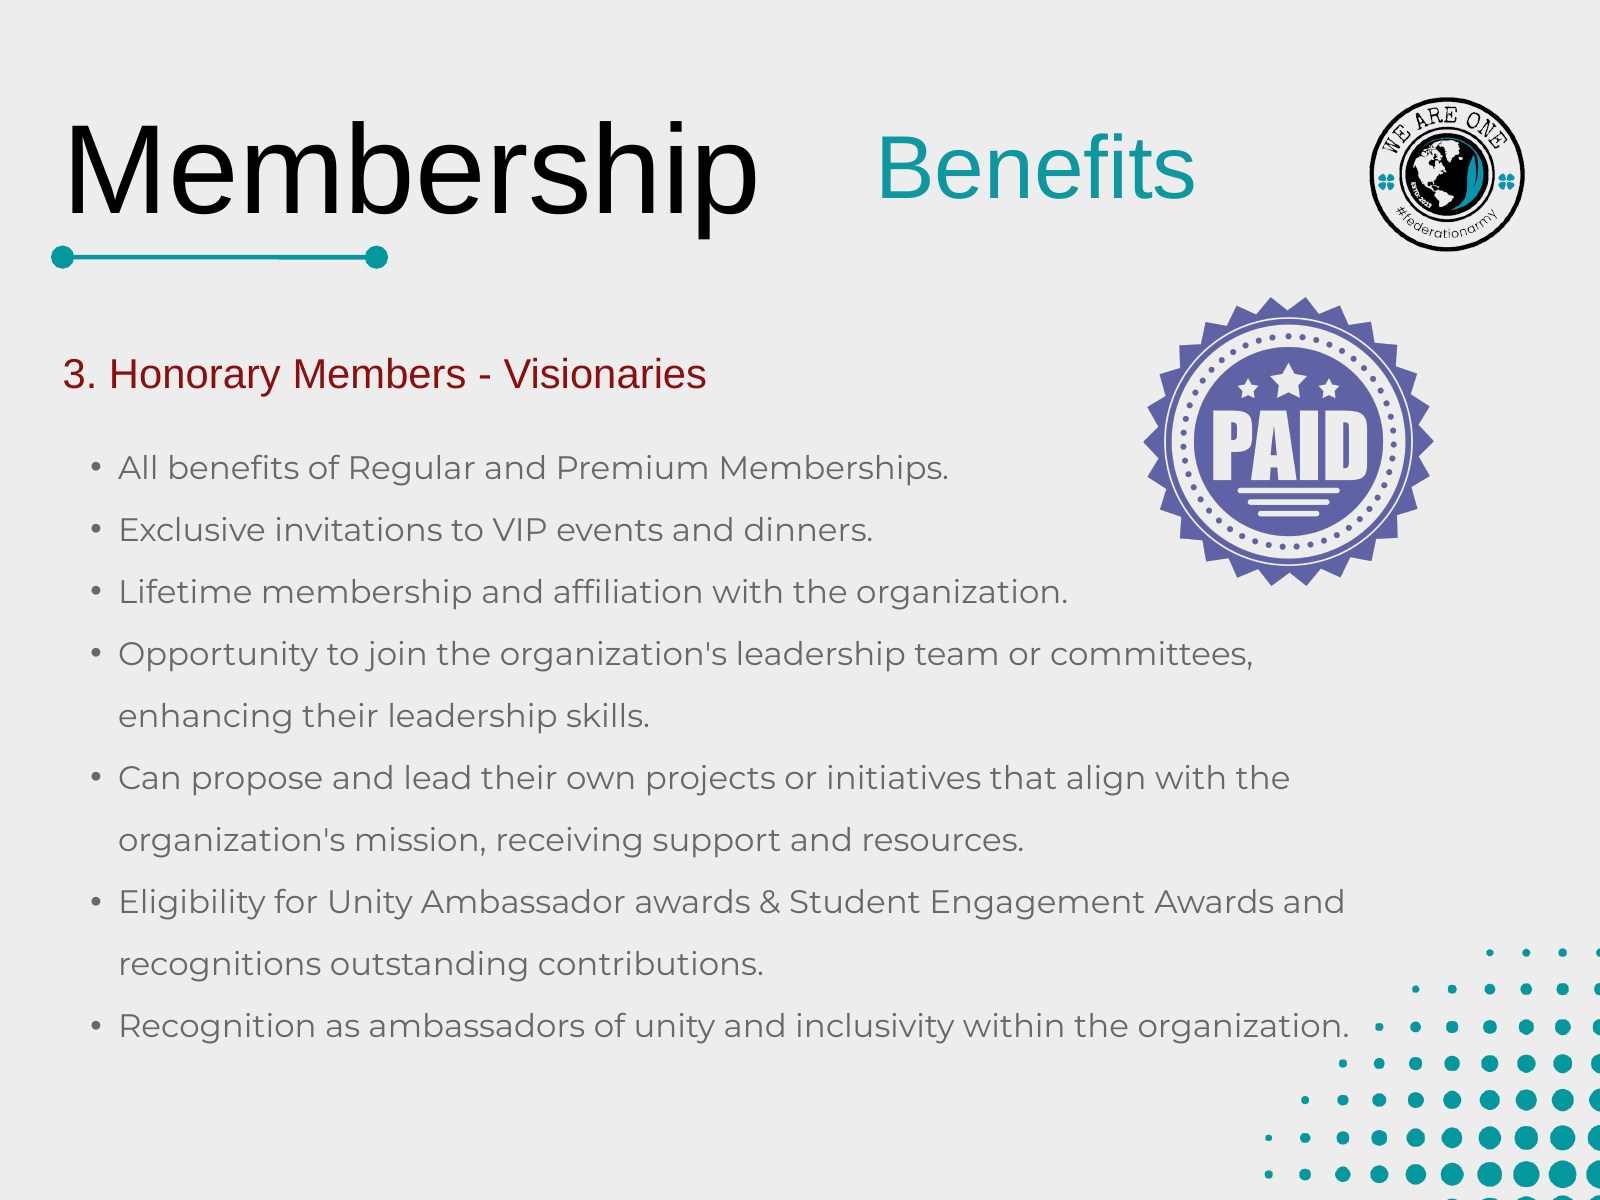

Membership
Benefits

3. Honorary Members - Visionaries
All benefits of Regular and Premium Memberships.
Exclusive invitations to VIP events and dinners.
Lifetime membership and affiliation with the organization.
Opportunity to join the organization's leadership team or committees, enhancing their leadership skills.
Can propose and lead their own projects or initiatives that align with the organization's mission, receiving support and resources.
Eligibility for Unity Ambassador awards & Student Engagement Awards and recognitions outstanding contributions.
Recognition as ambassadors of unity and inclusivity within the organization.